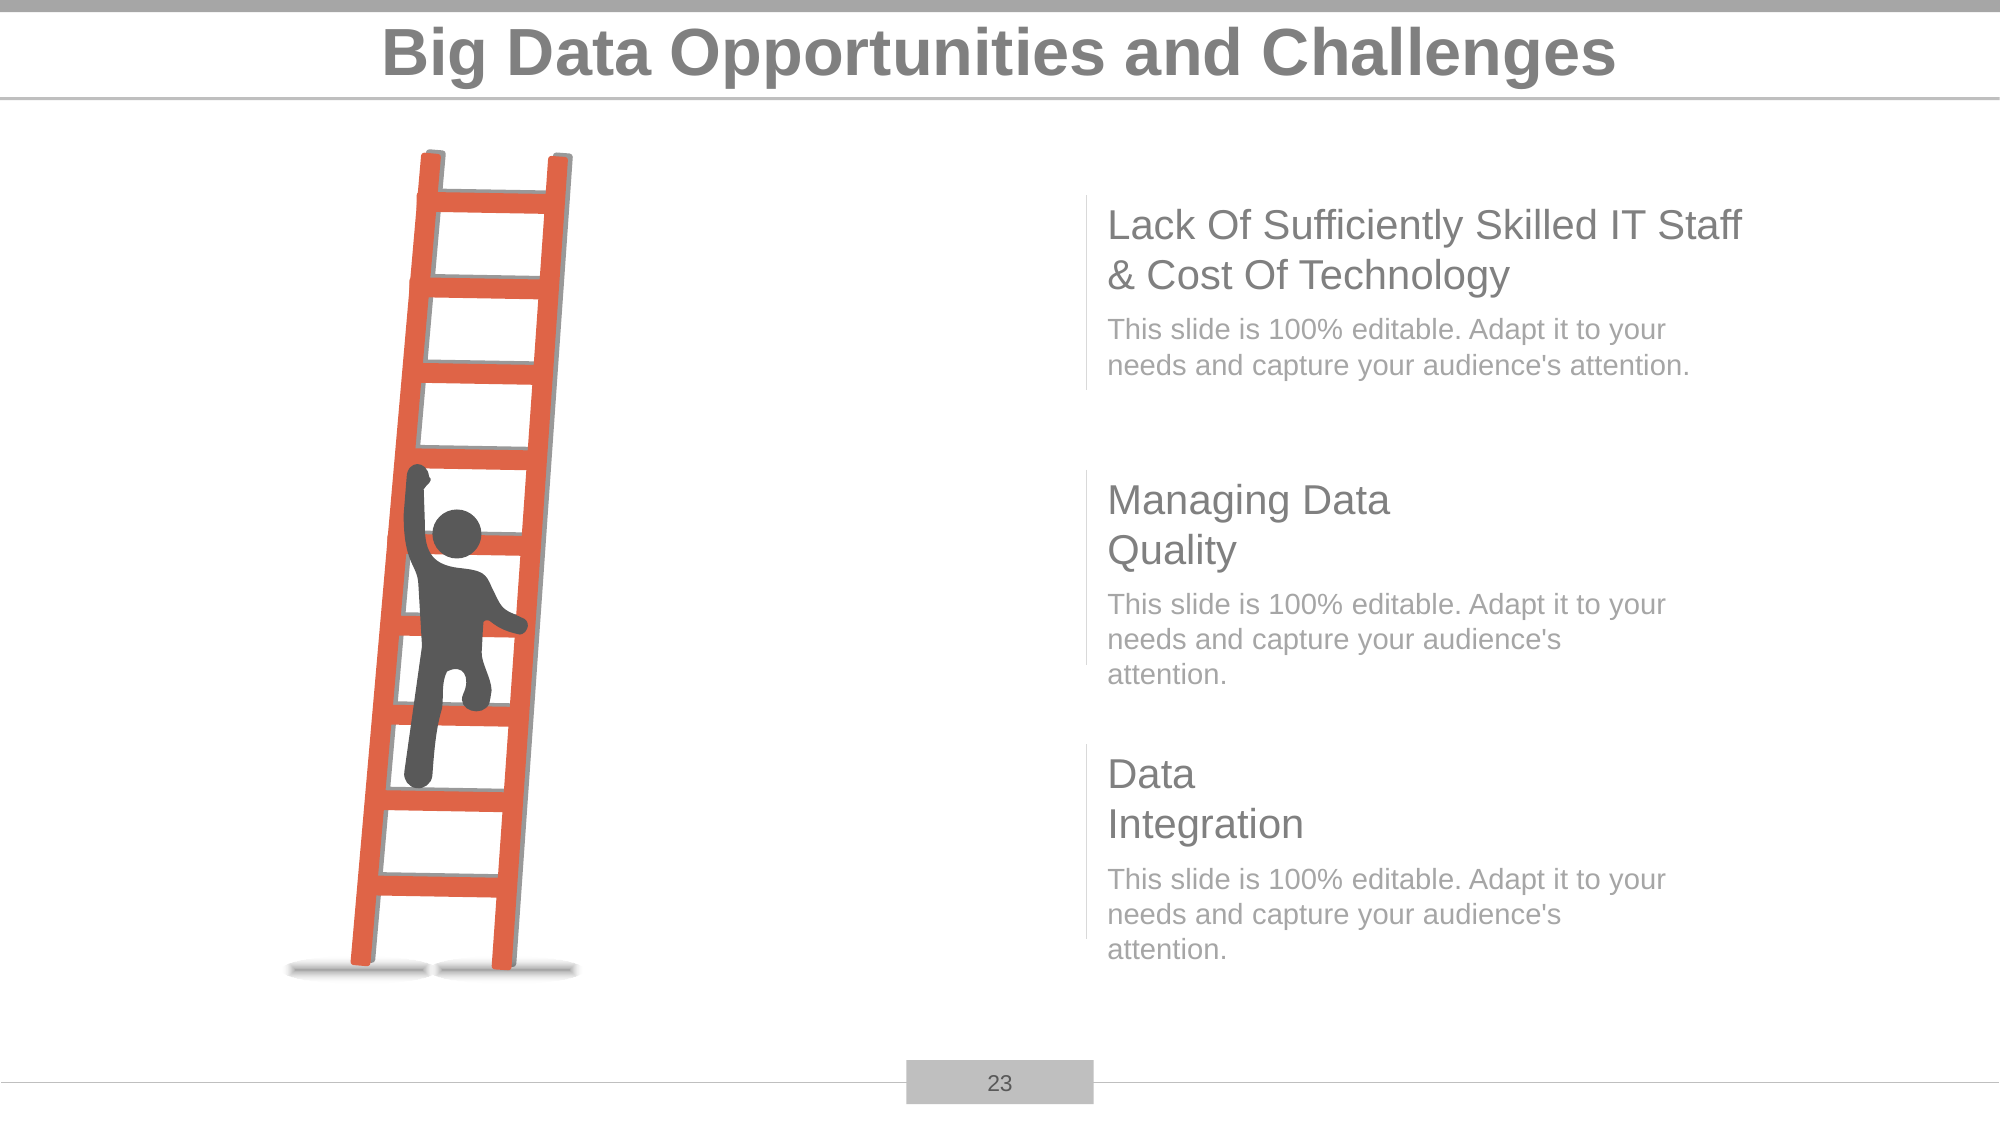

# Big Data Opportunities and Challenges

Lack Of Sufficiently Skilled IT Staff & Cost Of Technology
This slide is 100% editable. Adapt it to your needs and capture your audience's attention.
Managing Data
Quality
This slide is 100% editable. Adapt it to your needs and capture your audience's attention.
Data
Integration
This slide is 100% editable. Adapt it to your needs and capture your audience's attention.
23